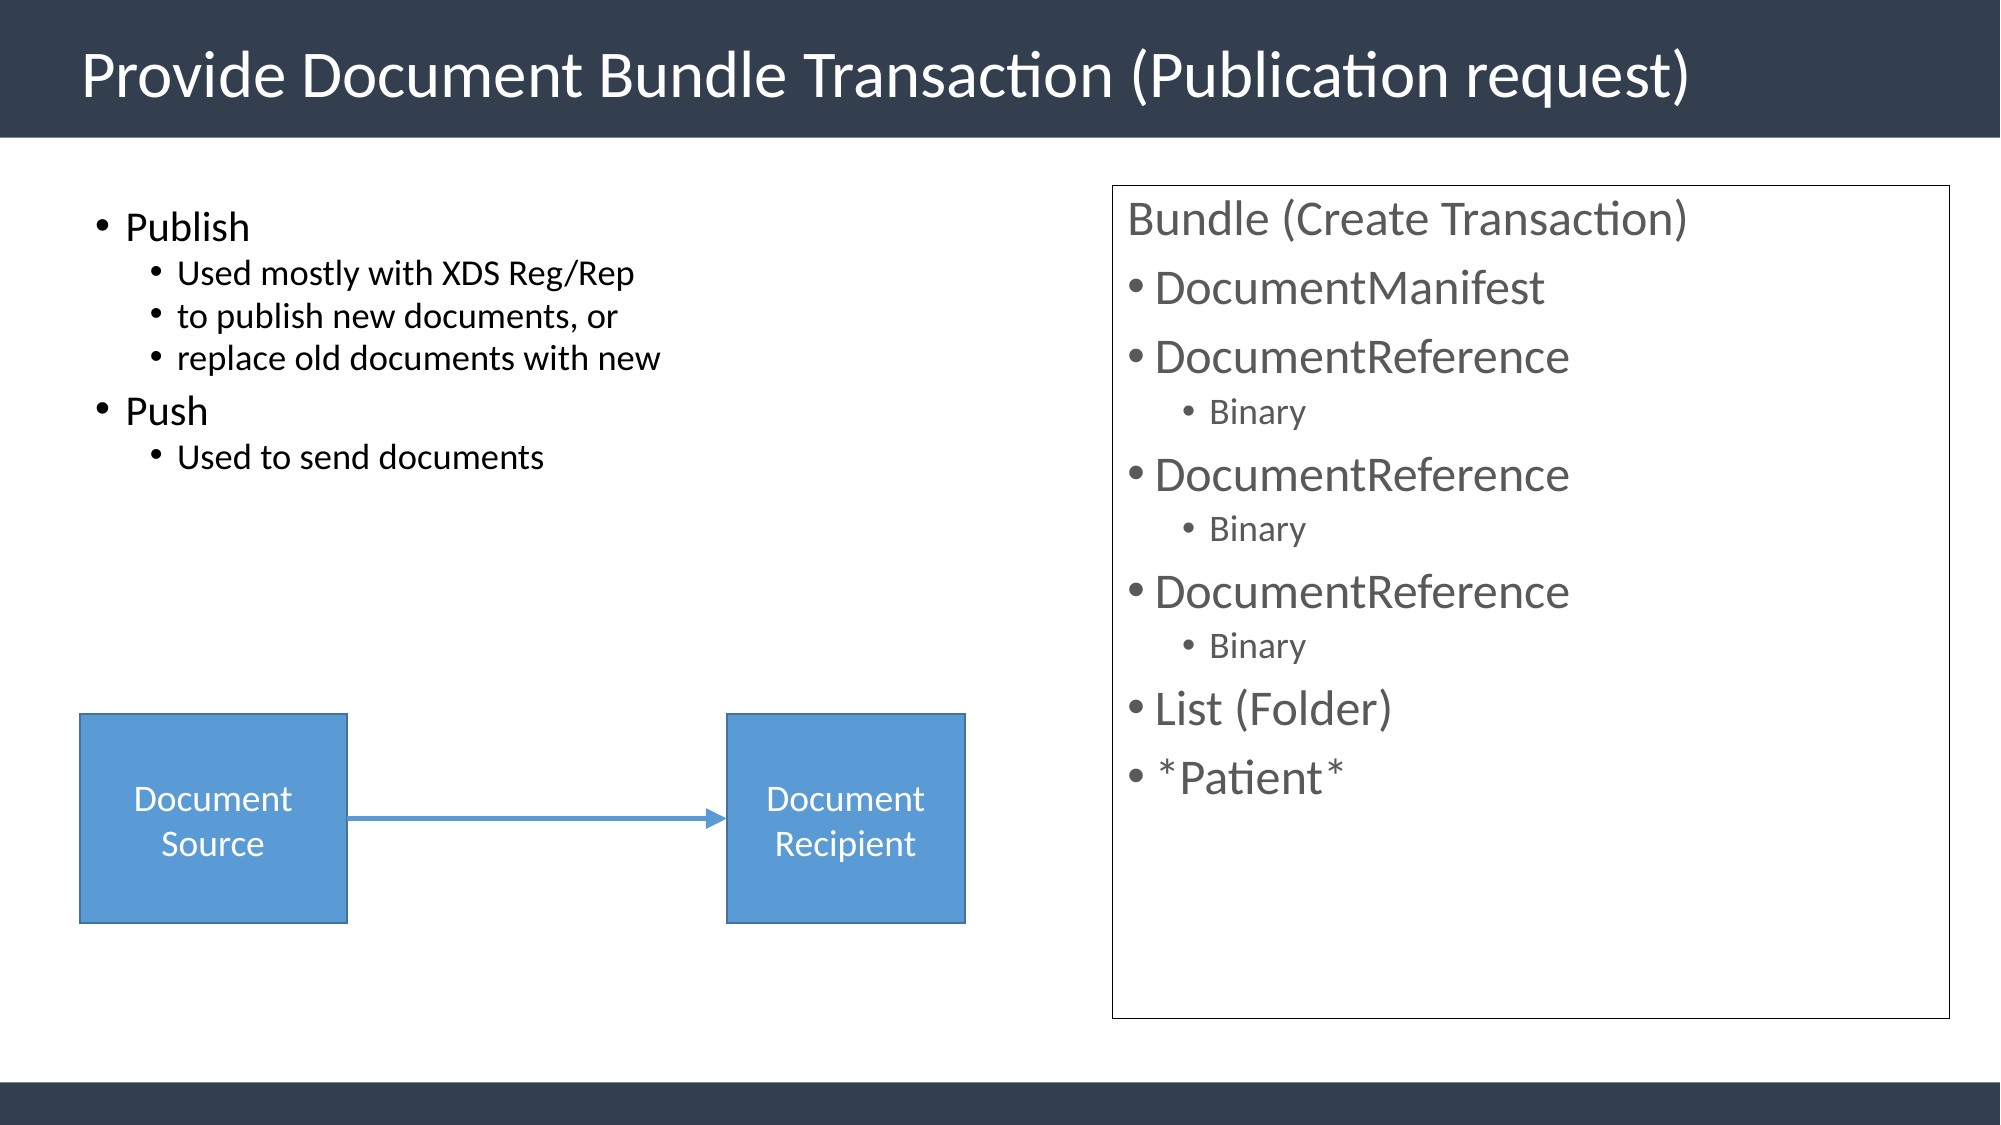

# Provide Document Bundle Transaction (Publication request)
Bundle (Create Transaction)
DocumentManifest
DocumentReference
Binary
DocumentReference
Binary
DocumentReference
Binary
List (Folder)
*Patient*

Publish
Used mostly with XDS Reg/Rep
to publish new documents, or
replace old documents with new
Push
Used to send documents

Document Recipient
Document Source